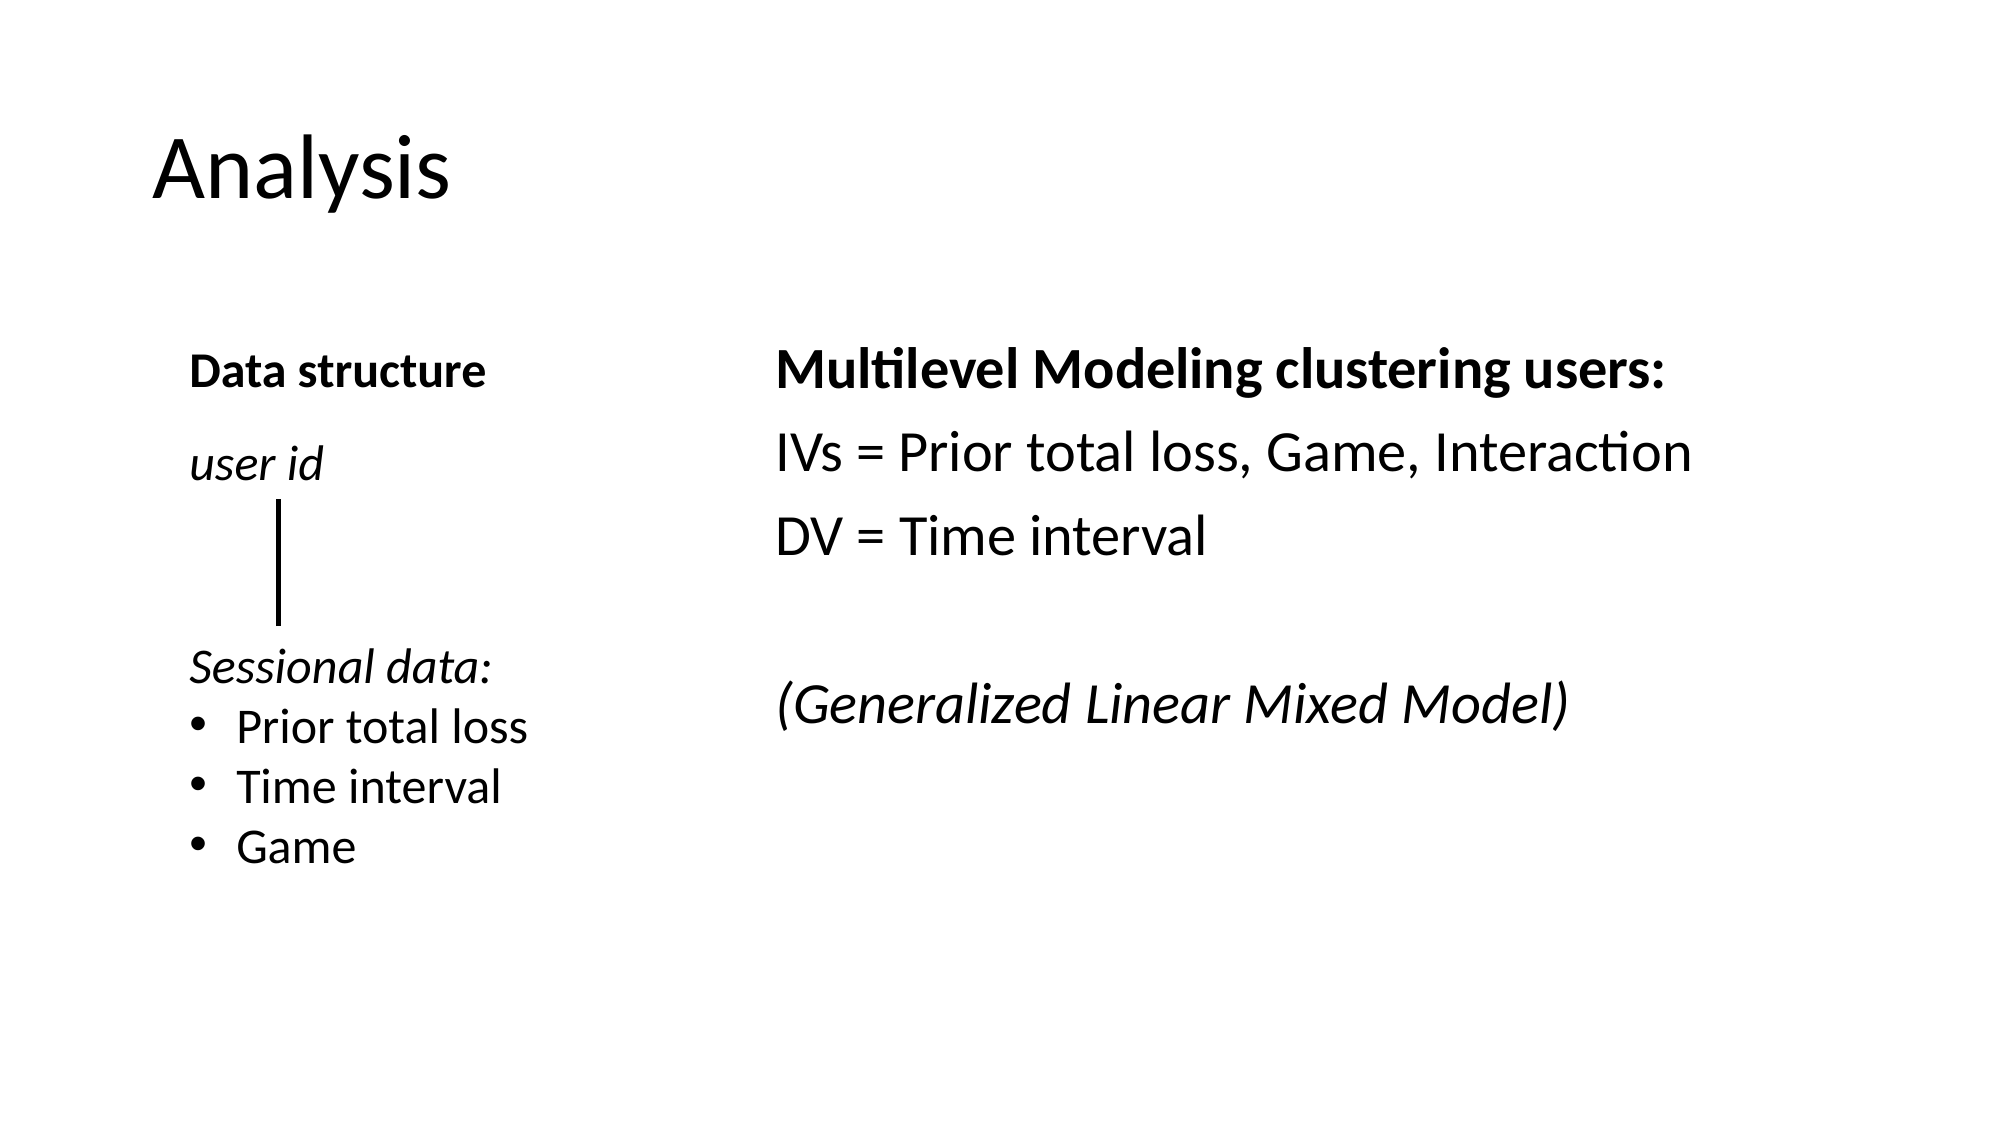

# Analysis
Data structure
Multilevel Modeling clustering users:
IVs = Prior total loss, Game, Interaction
DV = Time interval

(Generalized Linear Mixed Model)
user id
Sessional data:
Prior total loss
Time interval
Game